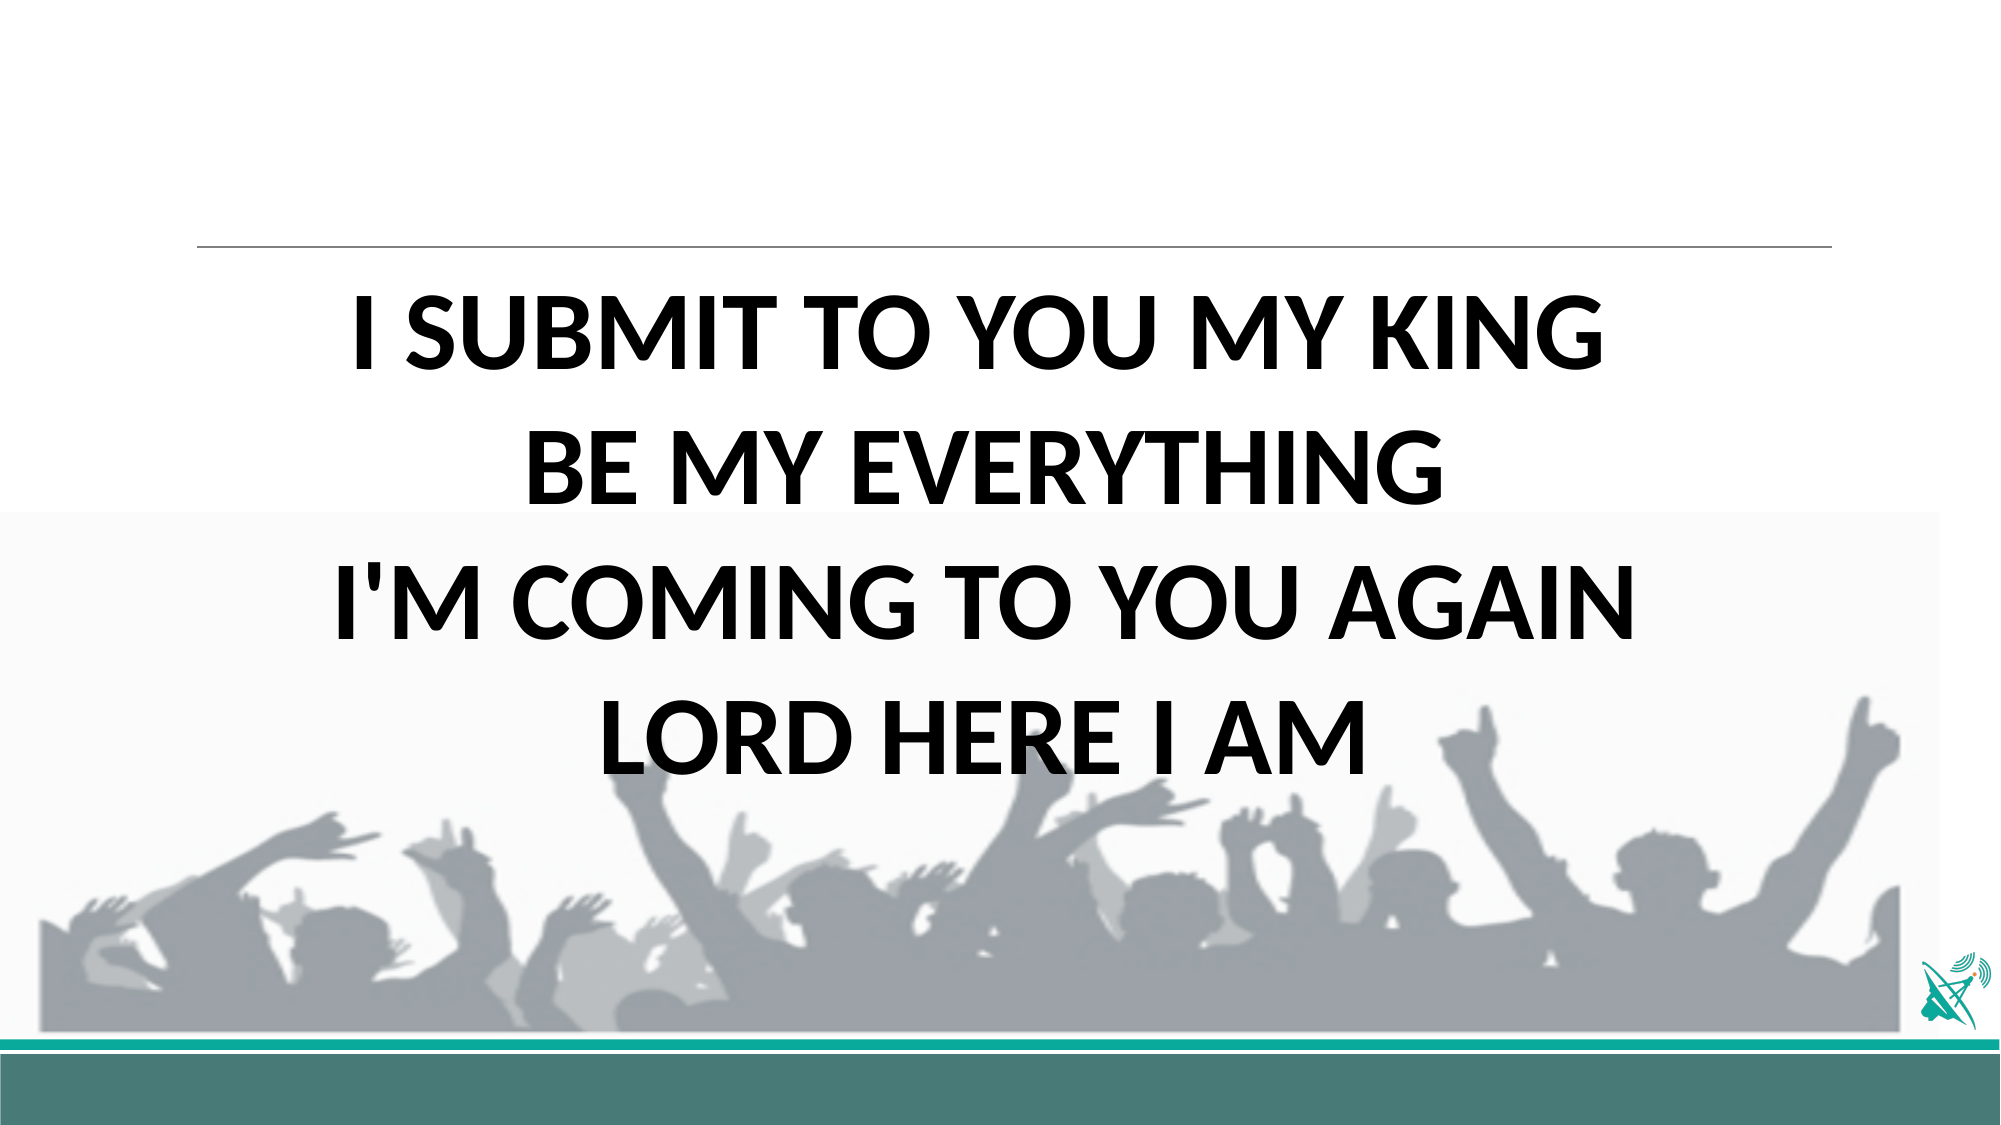

I SUBMIT TO YOU MY KING 
BE MY EVERYTHING 
I'M COMING TO YOU AGAIN 
LORD HERE I AM